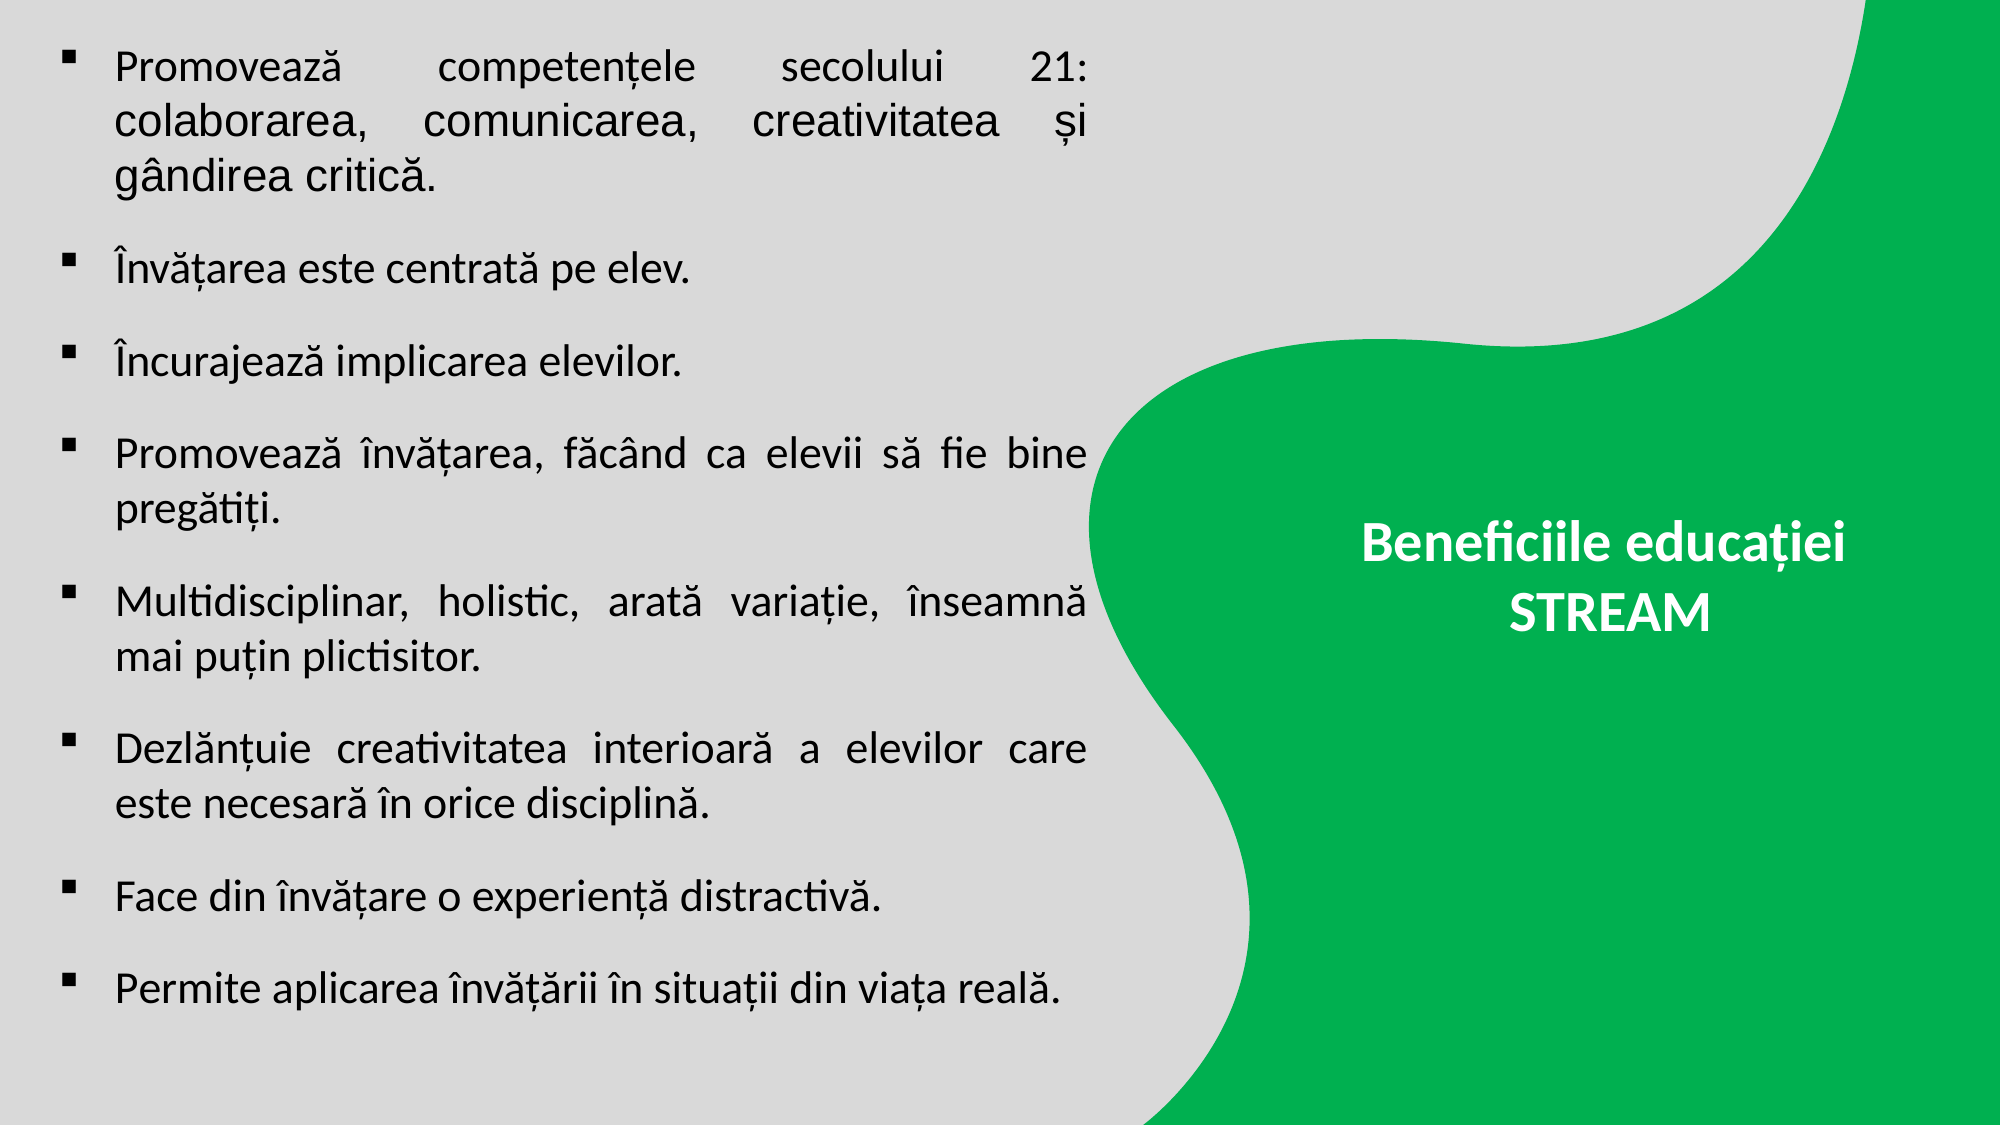

Promovează  competențele secolului 21: colaborarea, comunicarea, creativitatea și gândirea critică.
Învățarea este centrată pe elev.
Încurajează implicarea elevilor.
Promovează învățarea, făcând ca elevii să fie bine pregătiți.
Multidisciplinar, holistic, arată variație, înseamnă mai puțin plictisitor.
Dezlănțuie creativitatea interioară a elevilor care este necesară în orice disciplină.
Face din învățare o experiență distractivă.
Permite aplicarea învățării în situații din viața reală.
Beneficiile educației
STREAM